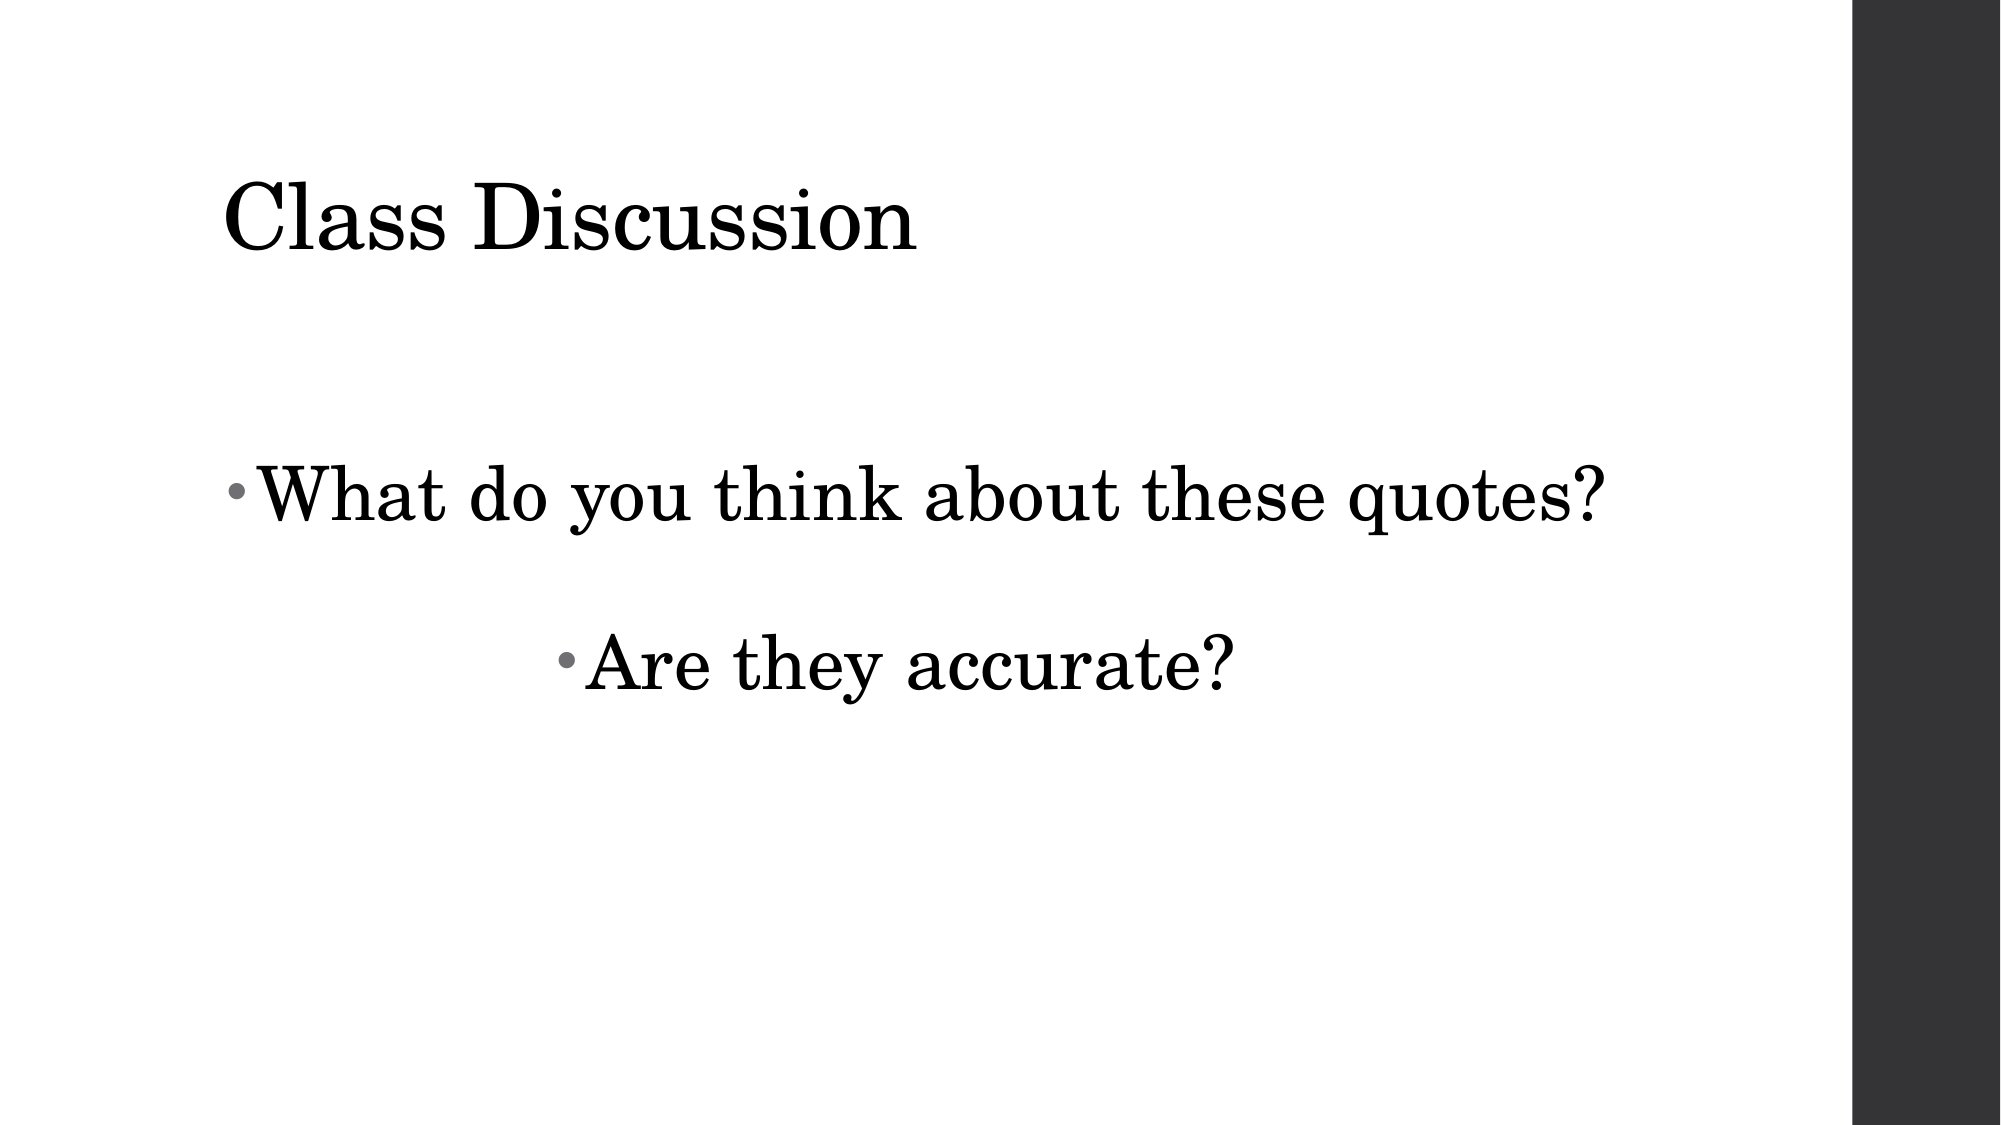

# Class Discussion

What do you think about these quotes?
Are they accurate?